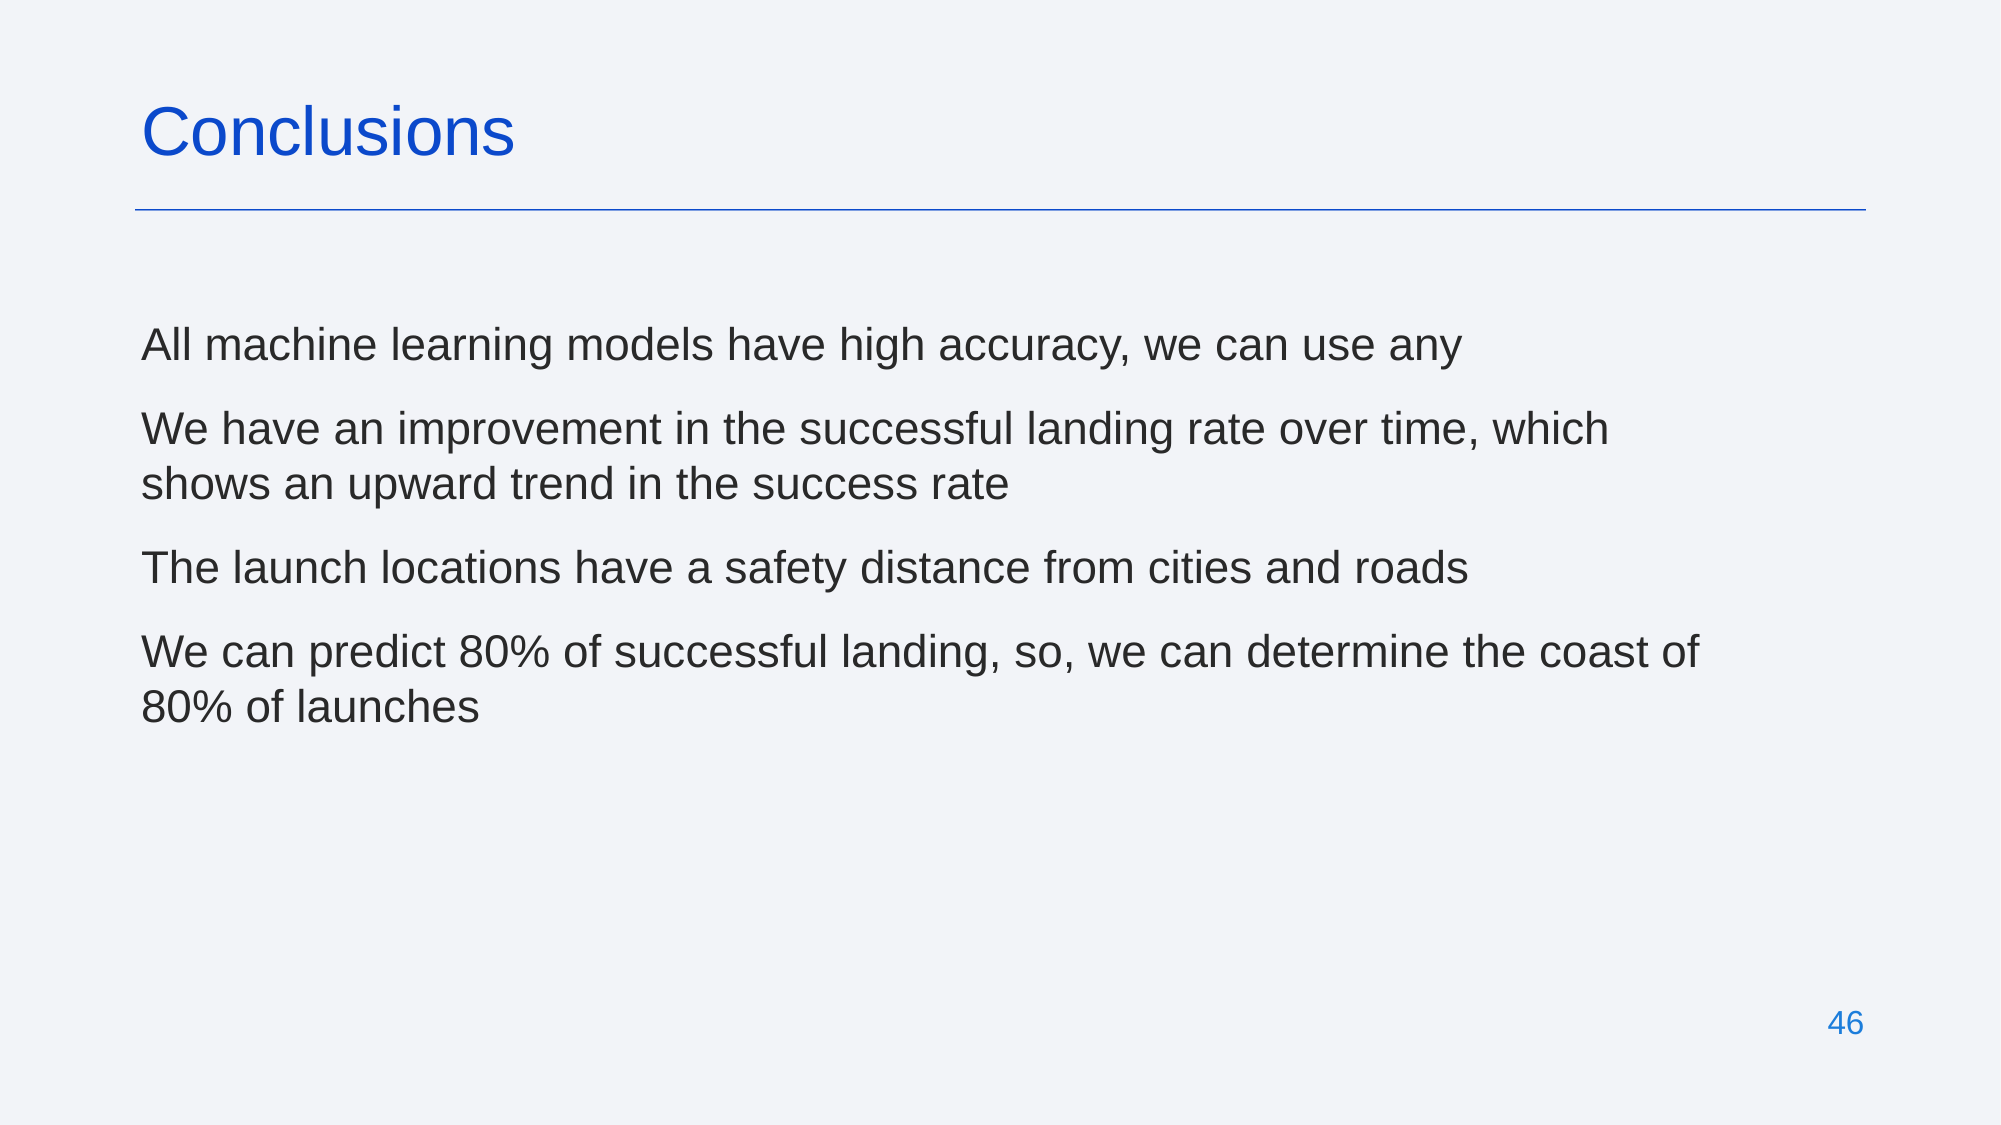

Conclusions
All machine learning models have high accuracy, we can use any
We have an improvement in the successful landing rate over time, which shows an upward trend in the success rate
The launch locations have a safety distance from cities and roads
We can predict 80% of successful landing, so, we can determine the coast of 80% of launches
46